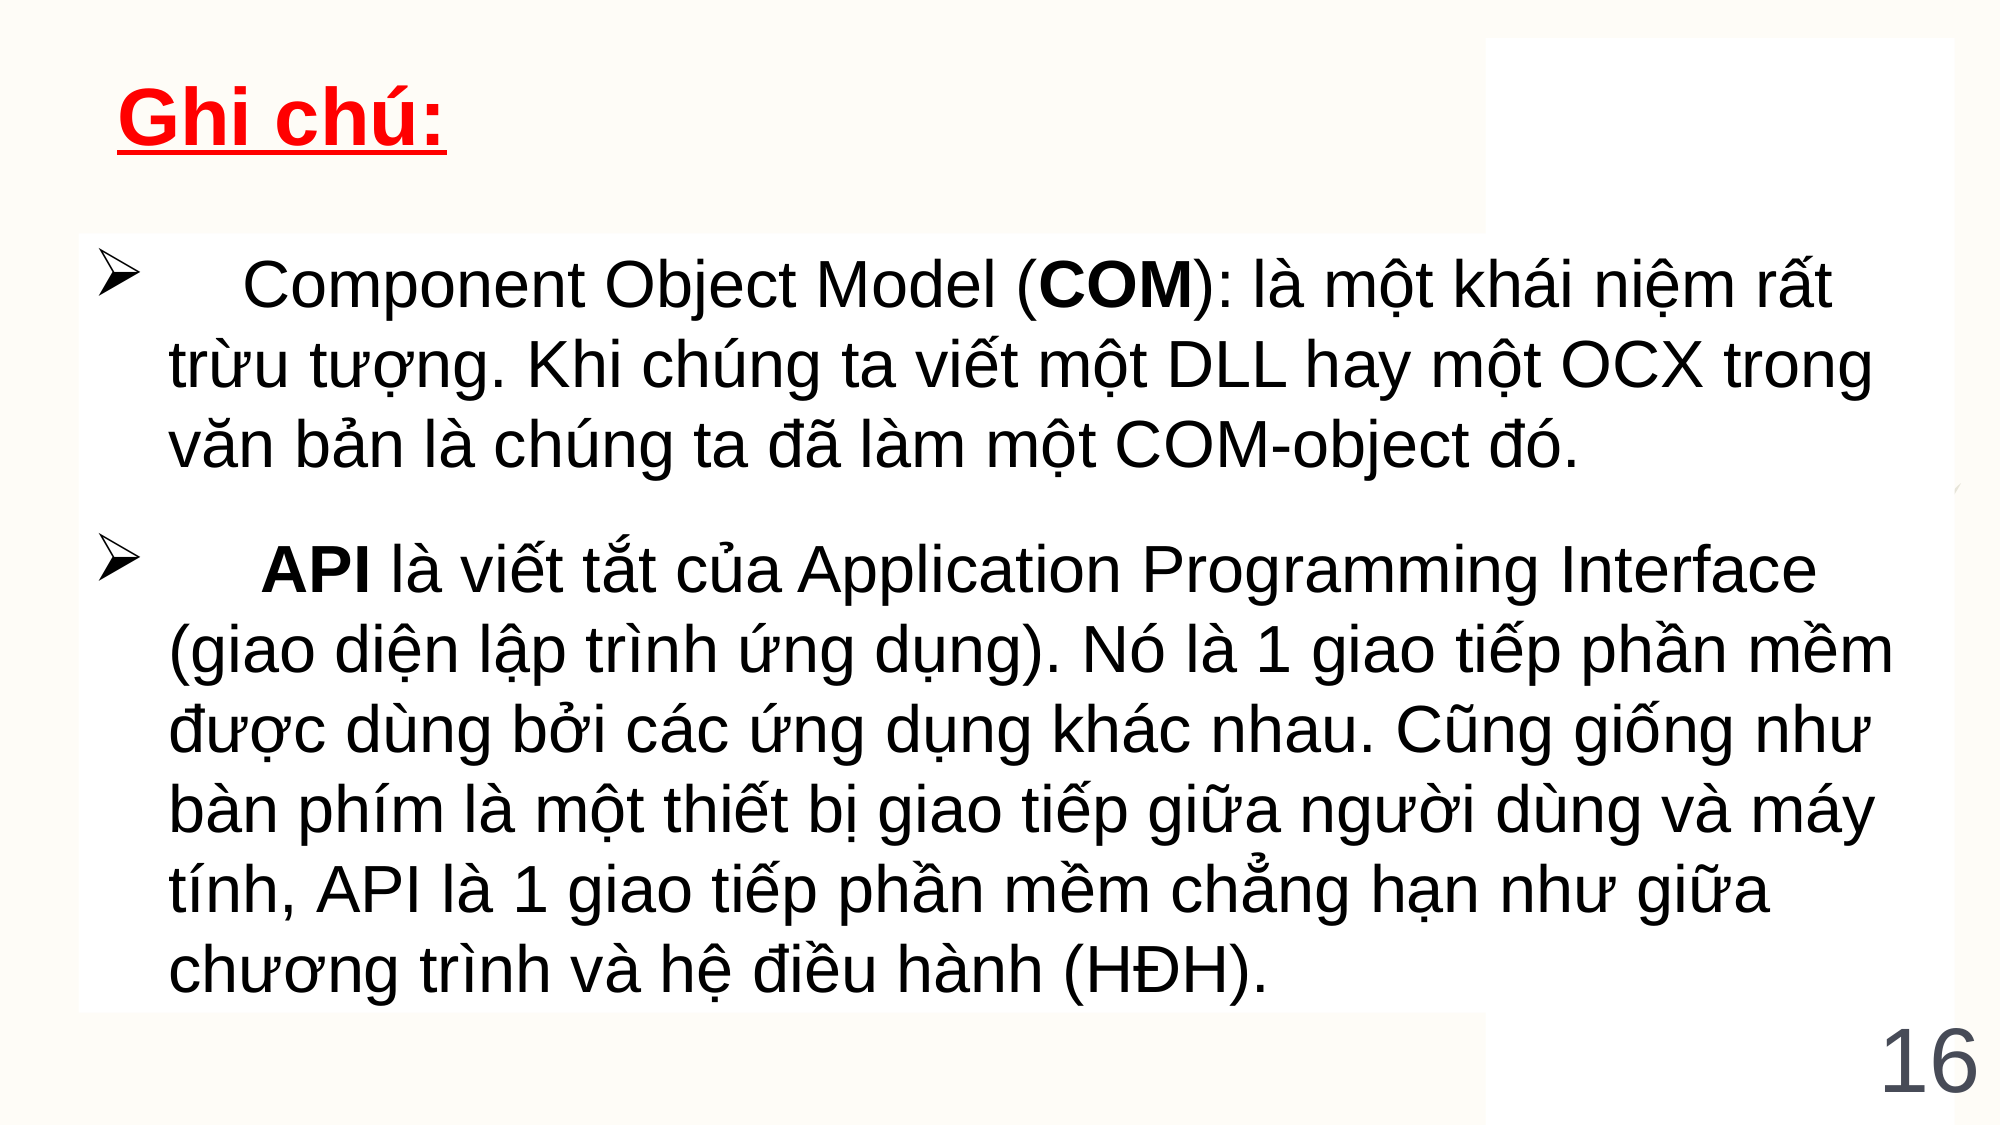

Ghi chú:

    Component Object Model (COM): là một khái niệm rất trừu tượng. Khi chúng ta viết một DLL hay một OCX trong văn bản là chúng ta đã làm một COM-object đó.

     API là viết tắt của Application Programming Interface (giao diện lập trình ứng dụng). Nó là 1 giao tiếp phần mềm được dùng bởi các ứng dụng khác nhau. Cũng giống như bàn phím là một thiết bị giao tiếp giữa người dùng và máy tính, API là 1 giao tiếp phần mềm chẳng hạn như giữa chương trình và hệ điều hành (HĐH).
16